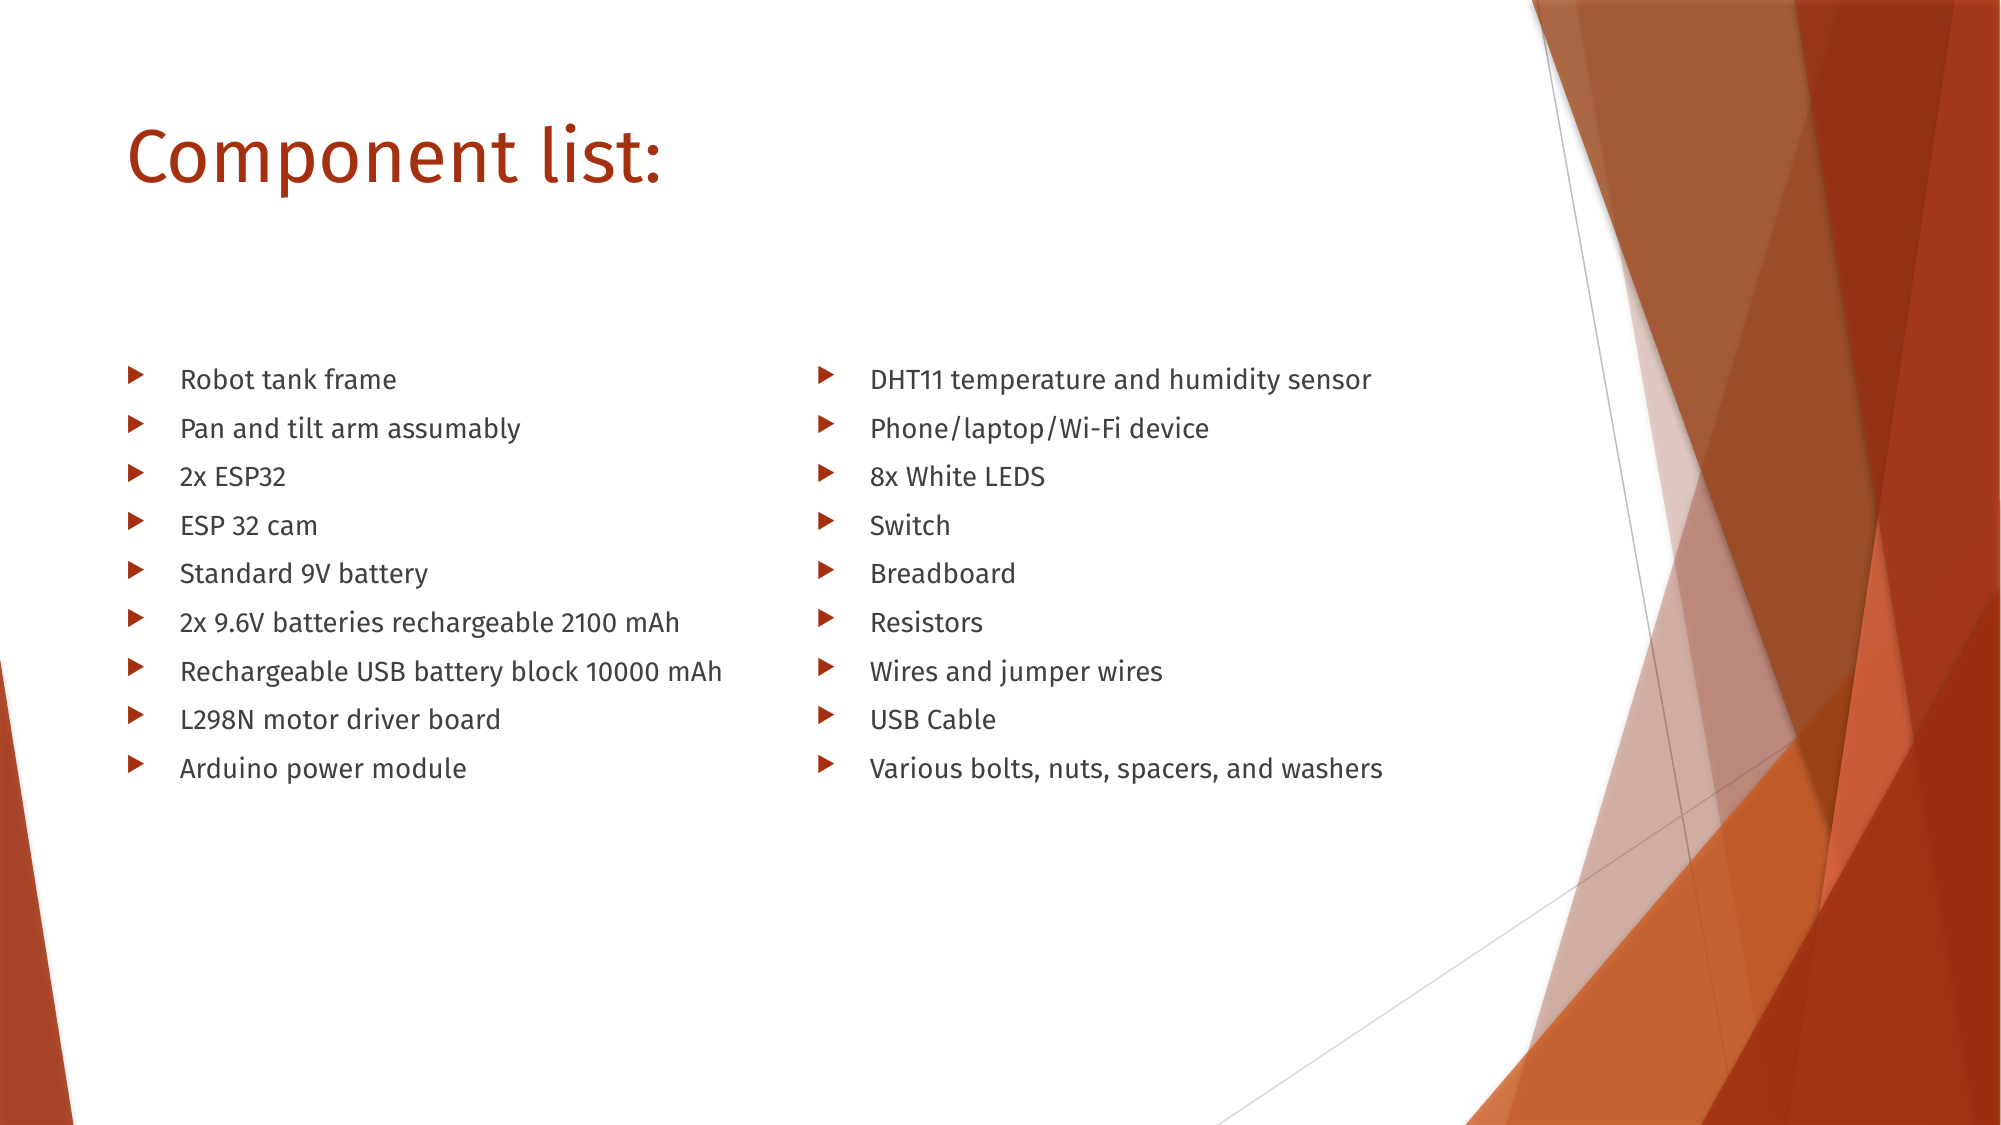

# Component list:
Robot tank frame
Pan and tilt arm assumably
2x ESP32
ESP 32 cam
Standard 9V battery
2x 9.6V batteries rechargeable 2100 mAh
Rechargeable USB battery block 10000 mAh
L298N motor driver board
Arduino power module

DHT11 temperature and humidity sensor
Phone/laptop/Wi-Fi device
8x White LEDS
Switch
Breadboard
Resistors
Wires and jumper wires
USB Cable
Various bolts, nuts, spacers, and washers